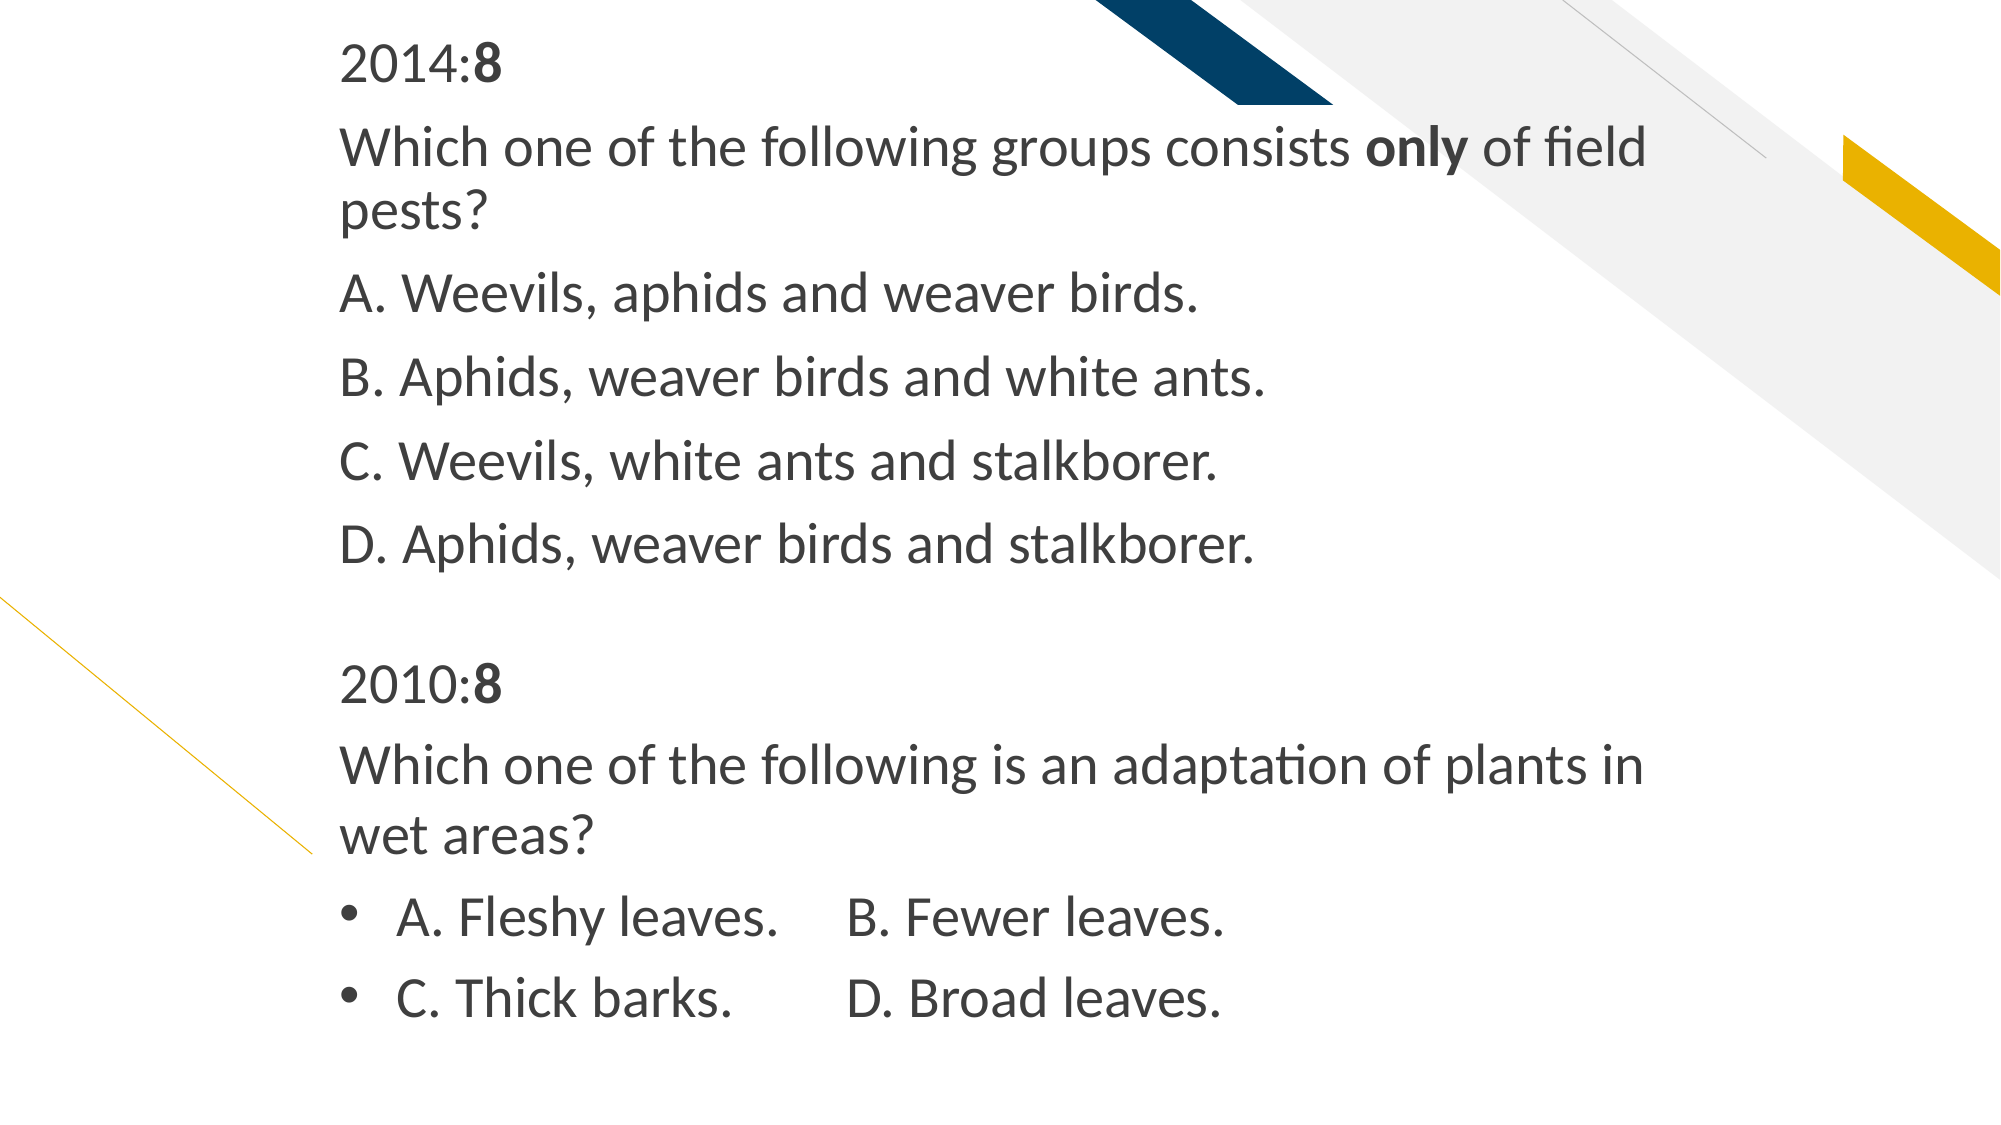

2014:8
Which one of the following groups consists only of field pests?
A. Weevils, aphids and weaver birds.
B. Aphids, weaver birds and white ants.
C. Weevils, white ants and stalkborer.
D. Aphids, weaver birds and stalkborer.

2010:8
Which one of the following is an adaptation of plants in wet areas?
A. Fleshy leaves. 	B. Fewer leaves.
C. Thick barks. 	D. Broad leaves.